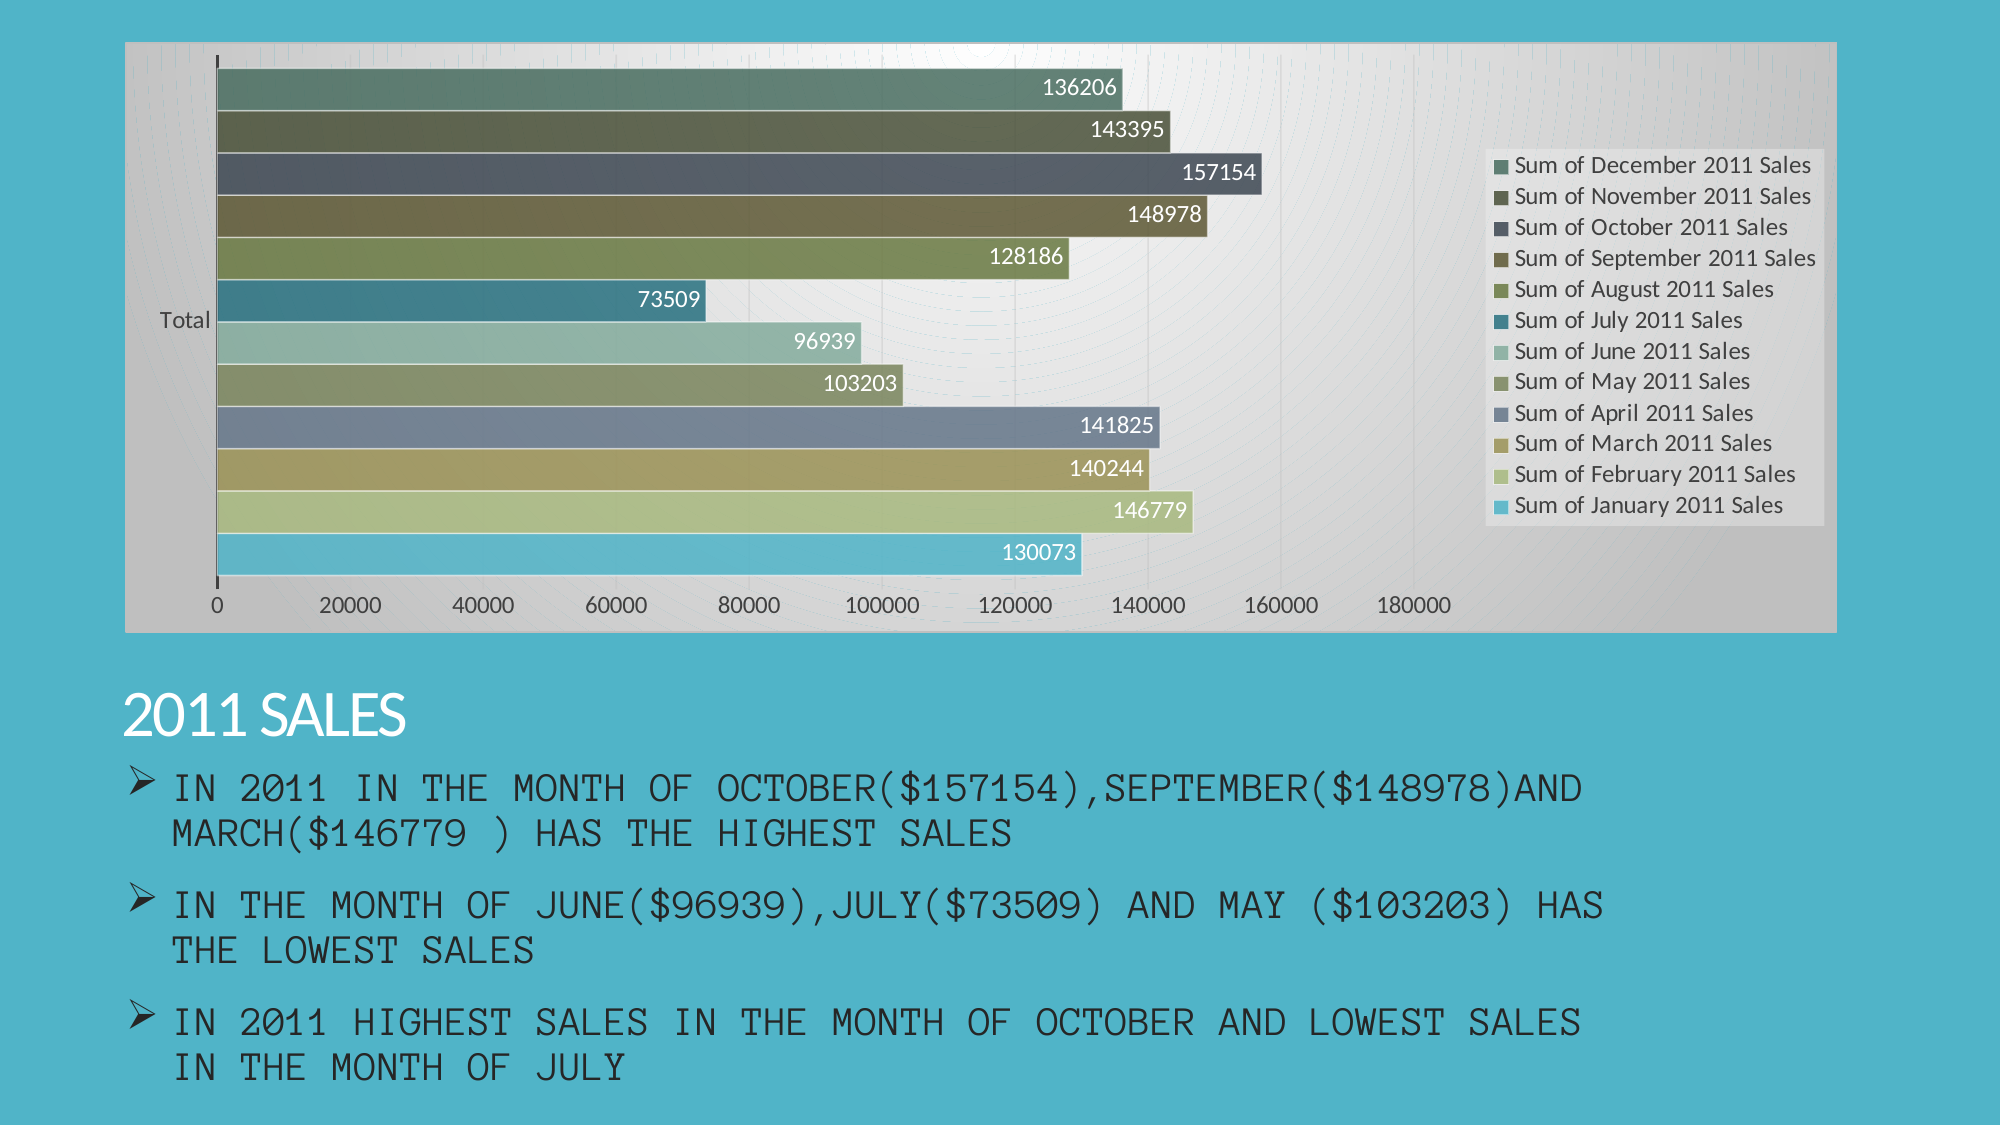

### Chart

| Category | Sum of January 2011 Sales | Sum of February 2011 Sales | Sum of March 2011 Sales | Sum of April 2011 Sales | Sum of May 2011 Sales | Sum of June 2011 Sales | Sum of July 2011 Sales | Sum of August 2011 Sales | Sum of September 2011 Sales | Sum of October 2011 Sales | Sum of November 2011 Sales | Sum of December 2011 Sales |
|---|---|---|---|---|---|---|---|---|---|---|---|---|
| Total | 130073.0 | 146779.0 | 140244.0 | 141825.0 | 103203.0 | 96939.0 | 73509.0 | 128186.0 | 148978.0 | 157154.0 | 143395.0 | 136206.0 |
# 2011 SALES
IN 2011 IN THE MONTH OF OCTOBER($157154),SEPTEMBER($148978)AND MARCH($146779 ) HAS THE HIGHEST SALES
IN THE MONTH OF JUNE($96939),JULY($73509) AND MAY ($103203) HAS THE LOWEST SALES
IN 2011 HIGHEST SALES IN THE MONTH OF OCTOBER AND LOWEST SALES IN THE MONTH OF JULY